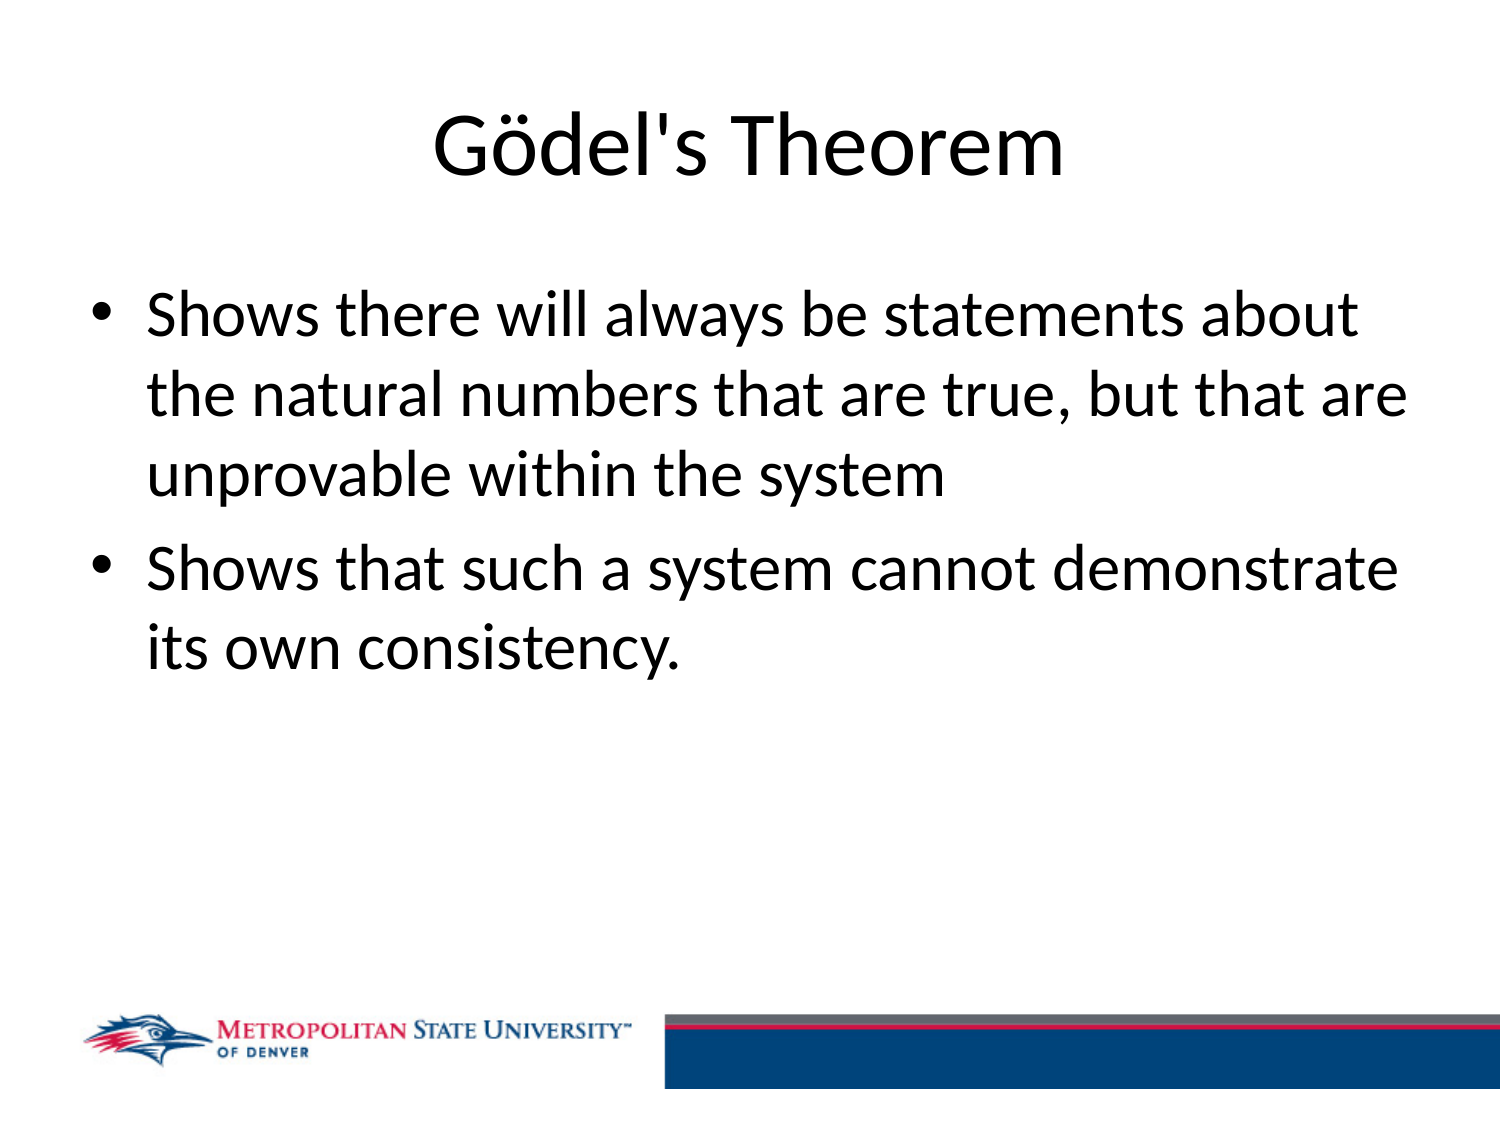

# Gödel's Theorem
Shows there will always be statements about the natural numbers that are true, but that are unprovable within the system
Shows that such a system cannot demonstrate its own consistency.